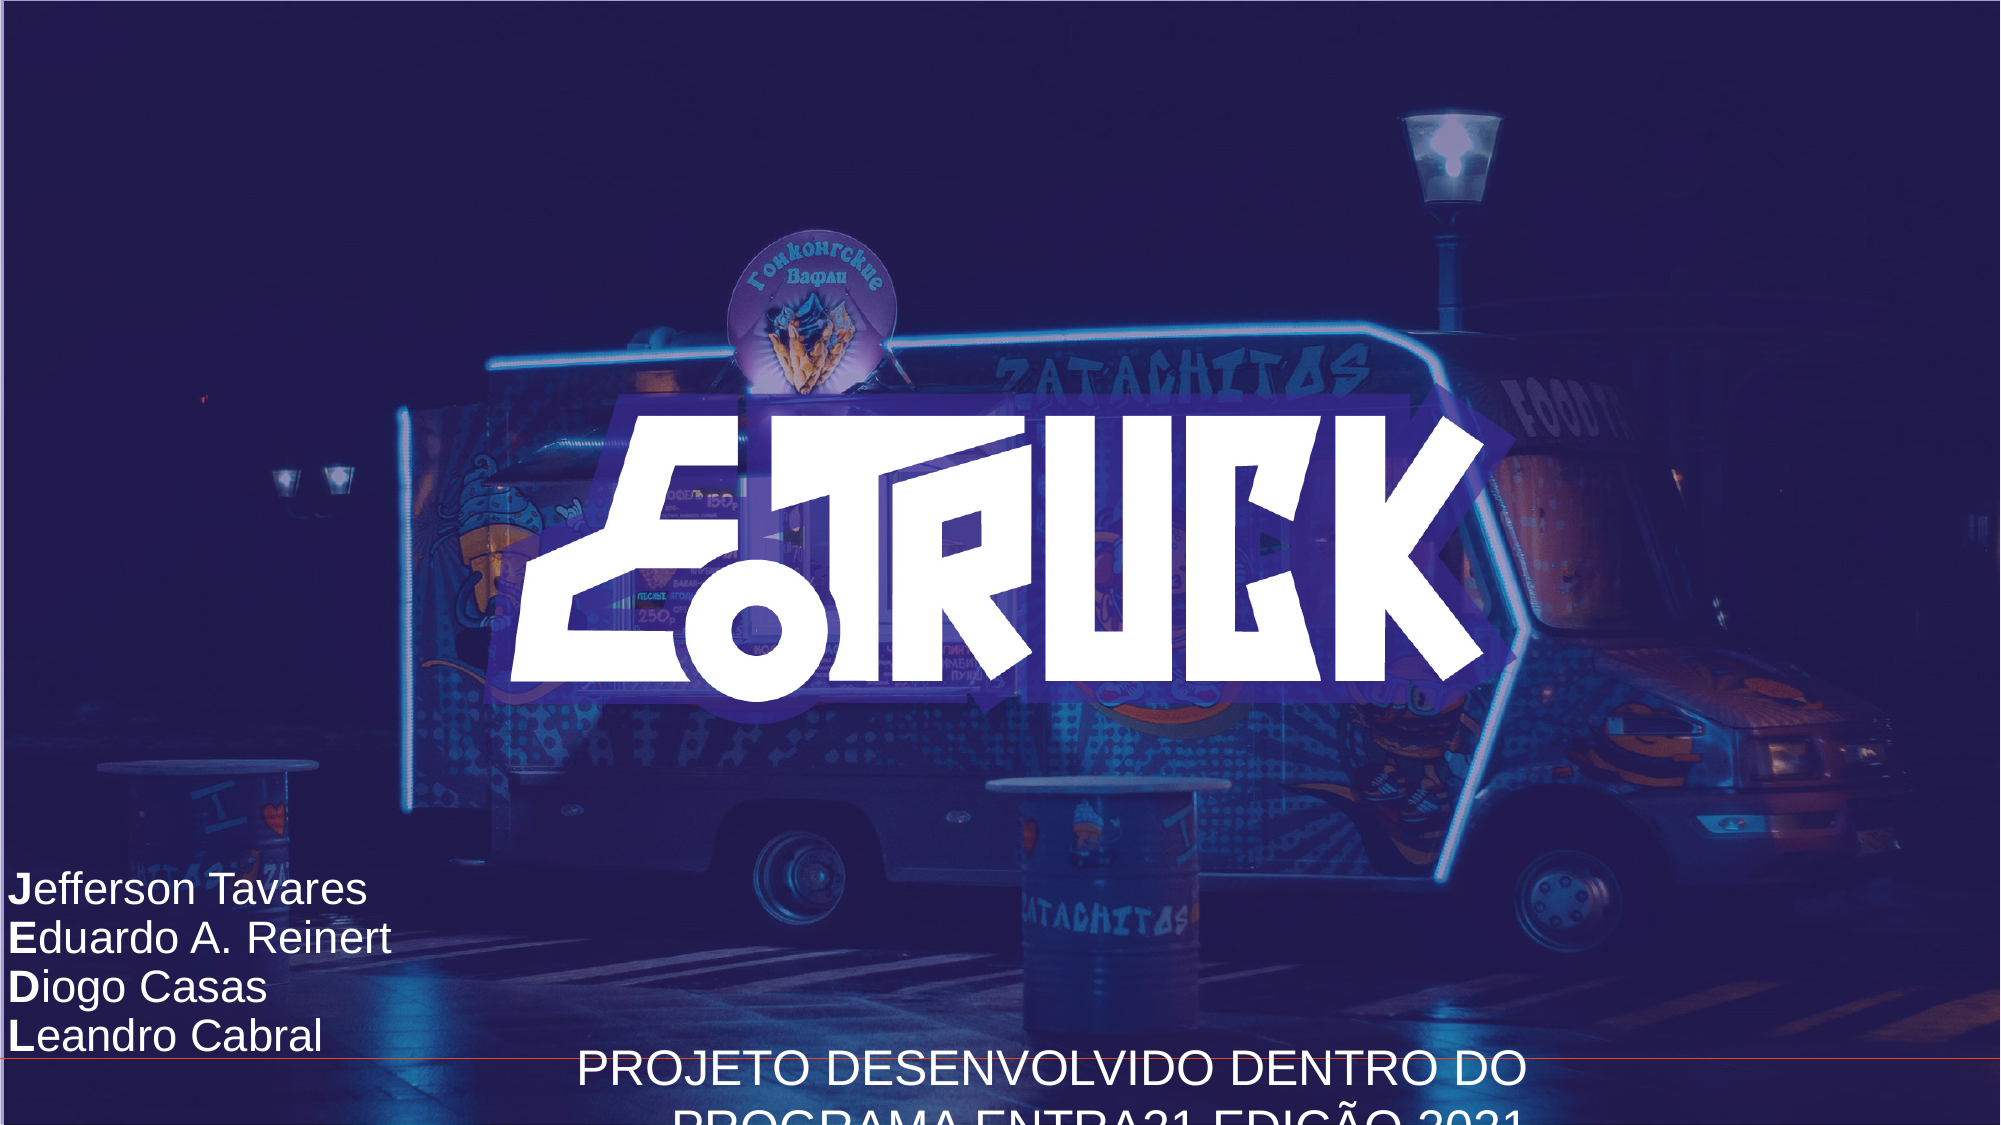

Jefferson Tavares
Eduardo A. Reinert
Diogo Casas
Leandro Cabral

PROJETO desenvolvido dentro do programa ENTRA21 edição 2021